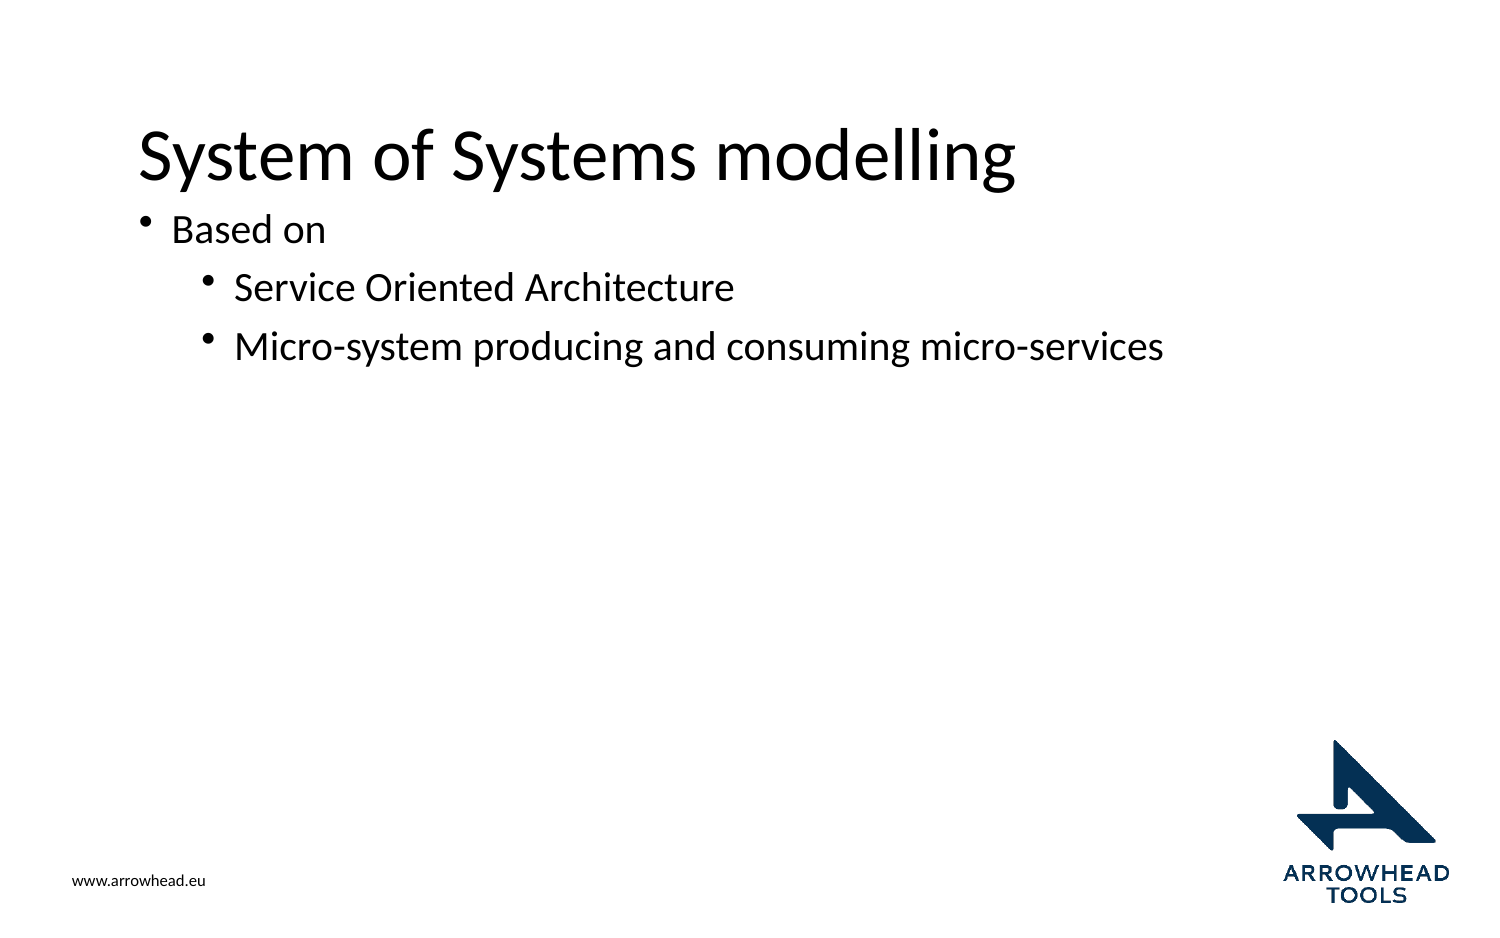

# System of Systems modelling
Based on
Service Oriented Architecture
Micro-system producing and consuming micro-services